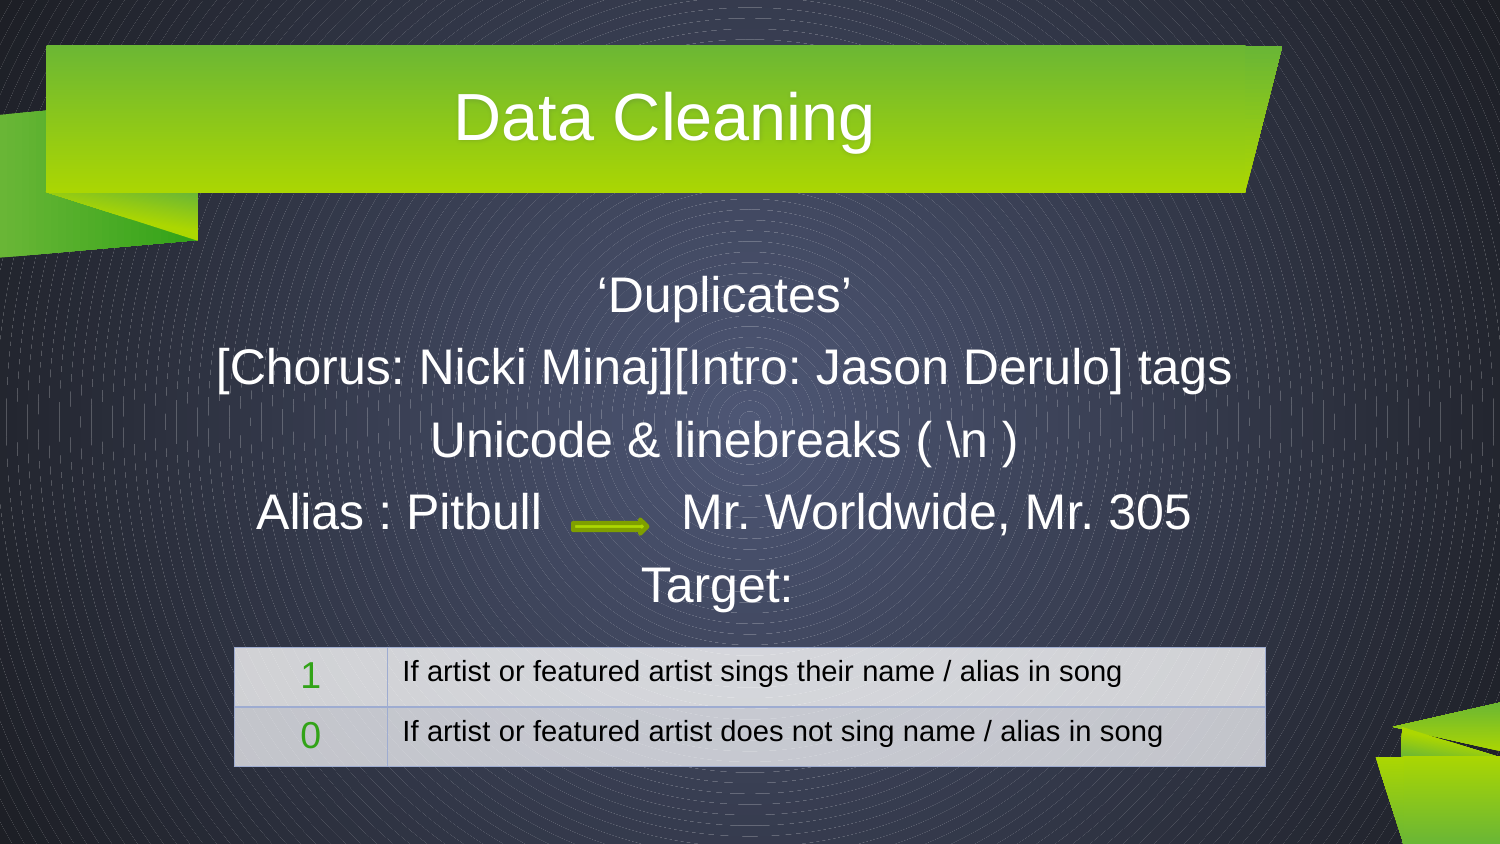

# Data Cleaning
‘Duplicates’
[Chorus: Nicki Minaj][Intro: Jason Derulo] tags
Unicode & linebreaks ( \n )
Alias : Pitbull          Mr. Worldwide, Mr. 305
Target:

| 1 | If artist or featured artist sings their name / alias in song |
| --- | --- |
| 0 | If artist or featured artist does not sing name / alias in song |